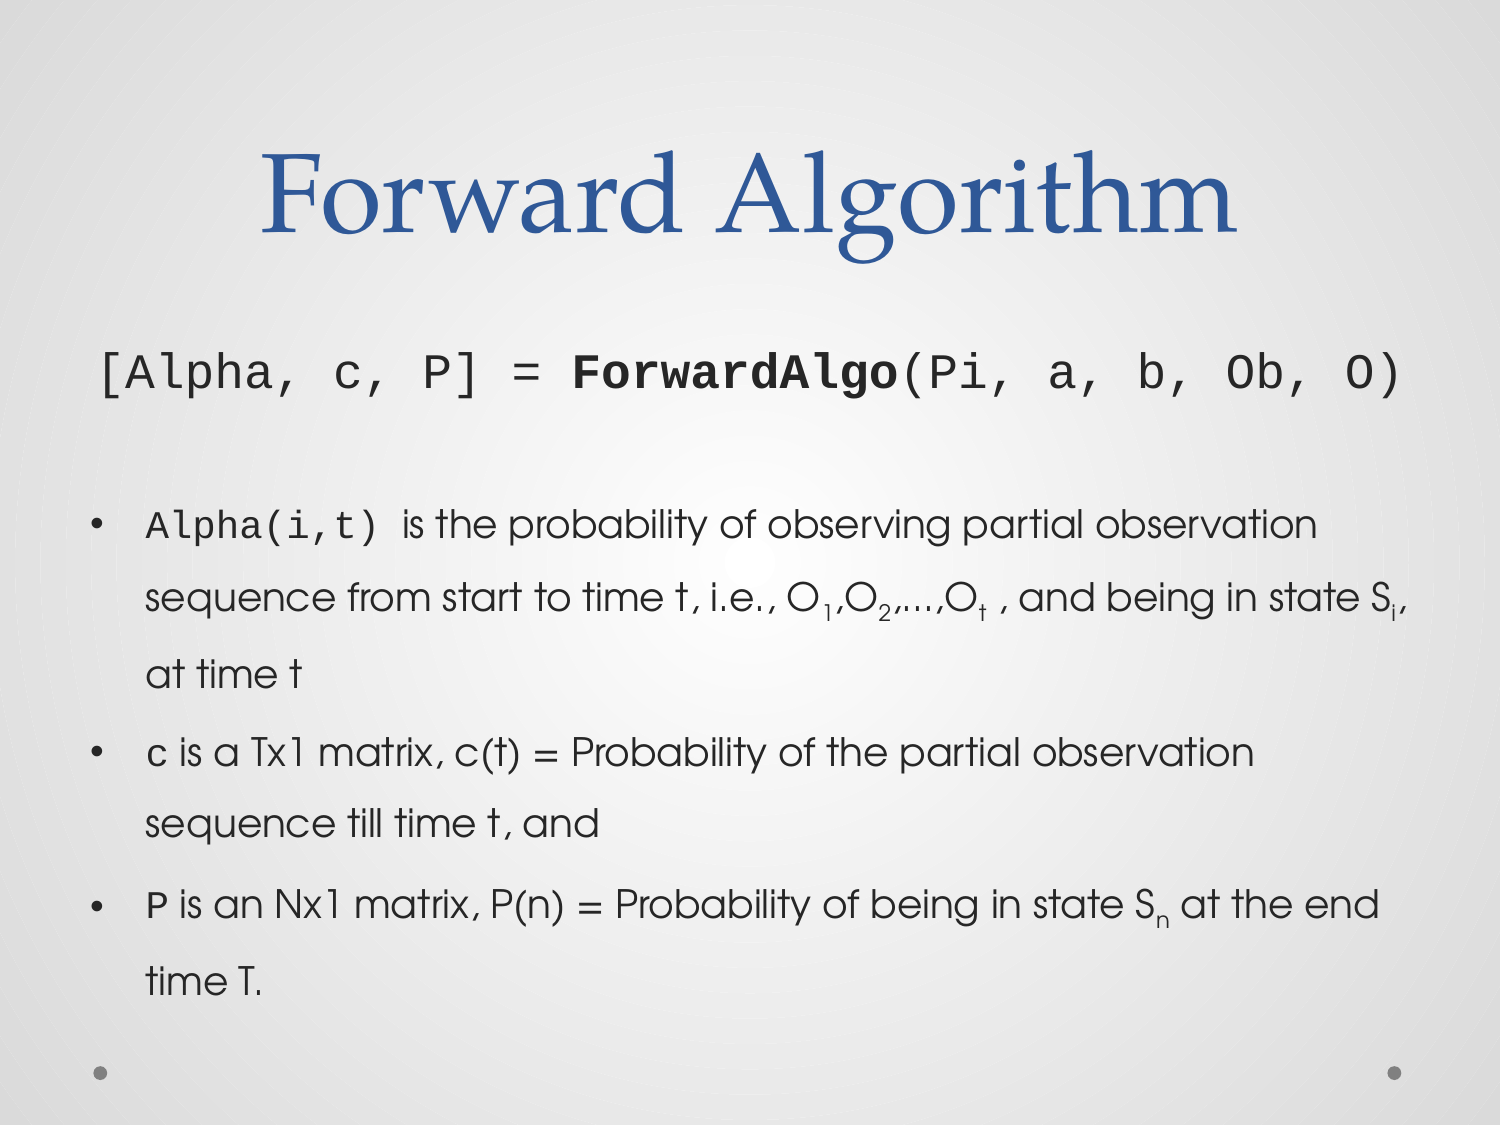

# Forward Algorithm

[Alpha, c, P] = ForwardAlgo(Pi, a, b, Ob, O)

Alpha(i,t)  is the probability of observing partial observation sequence from start to time t, i.e., O1,O2,...,Ot , and being in state Si, at time t
c is a Tx1 matrix, c(t) = Probability of the partial observation sequence till time t, and
P is an Nx1 matrix, P(n) = Probability of being in state Sn at the end time T.